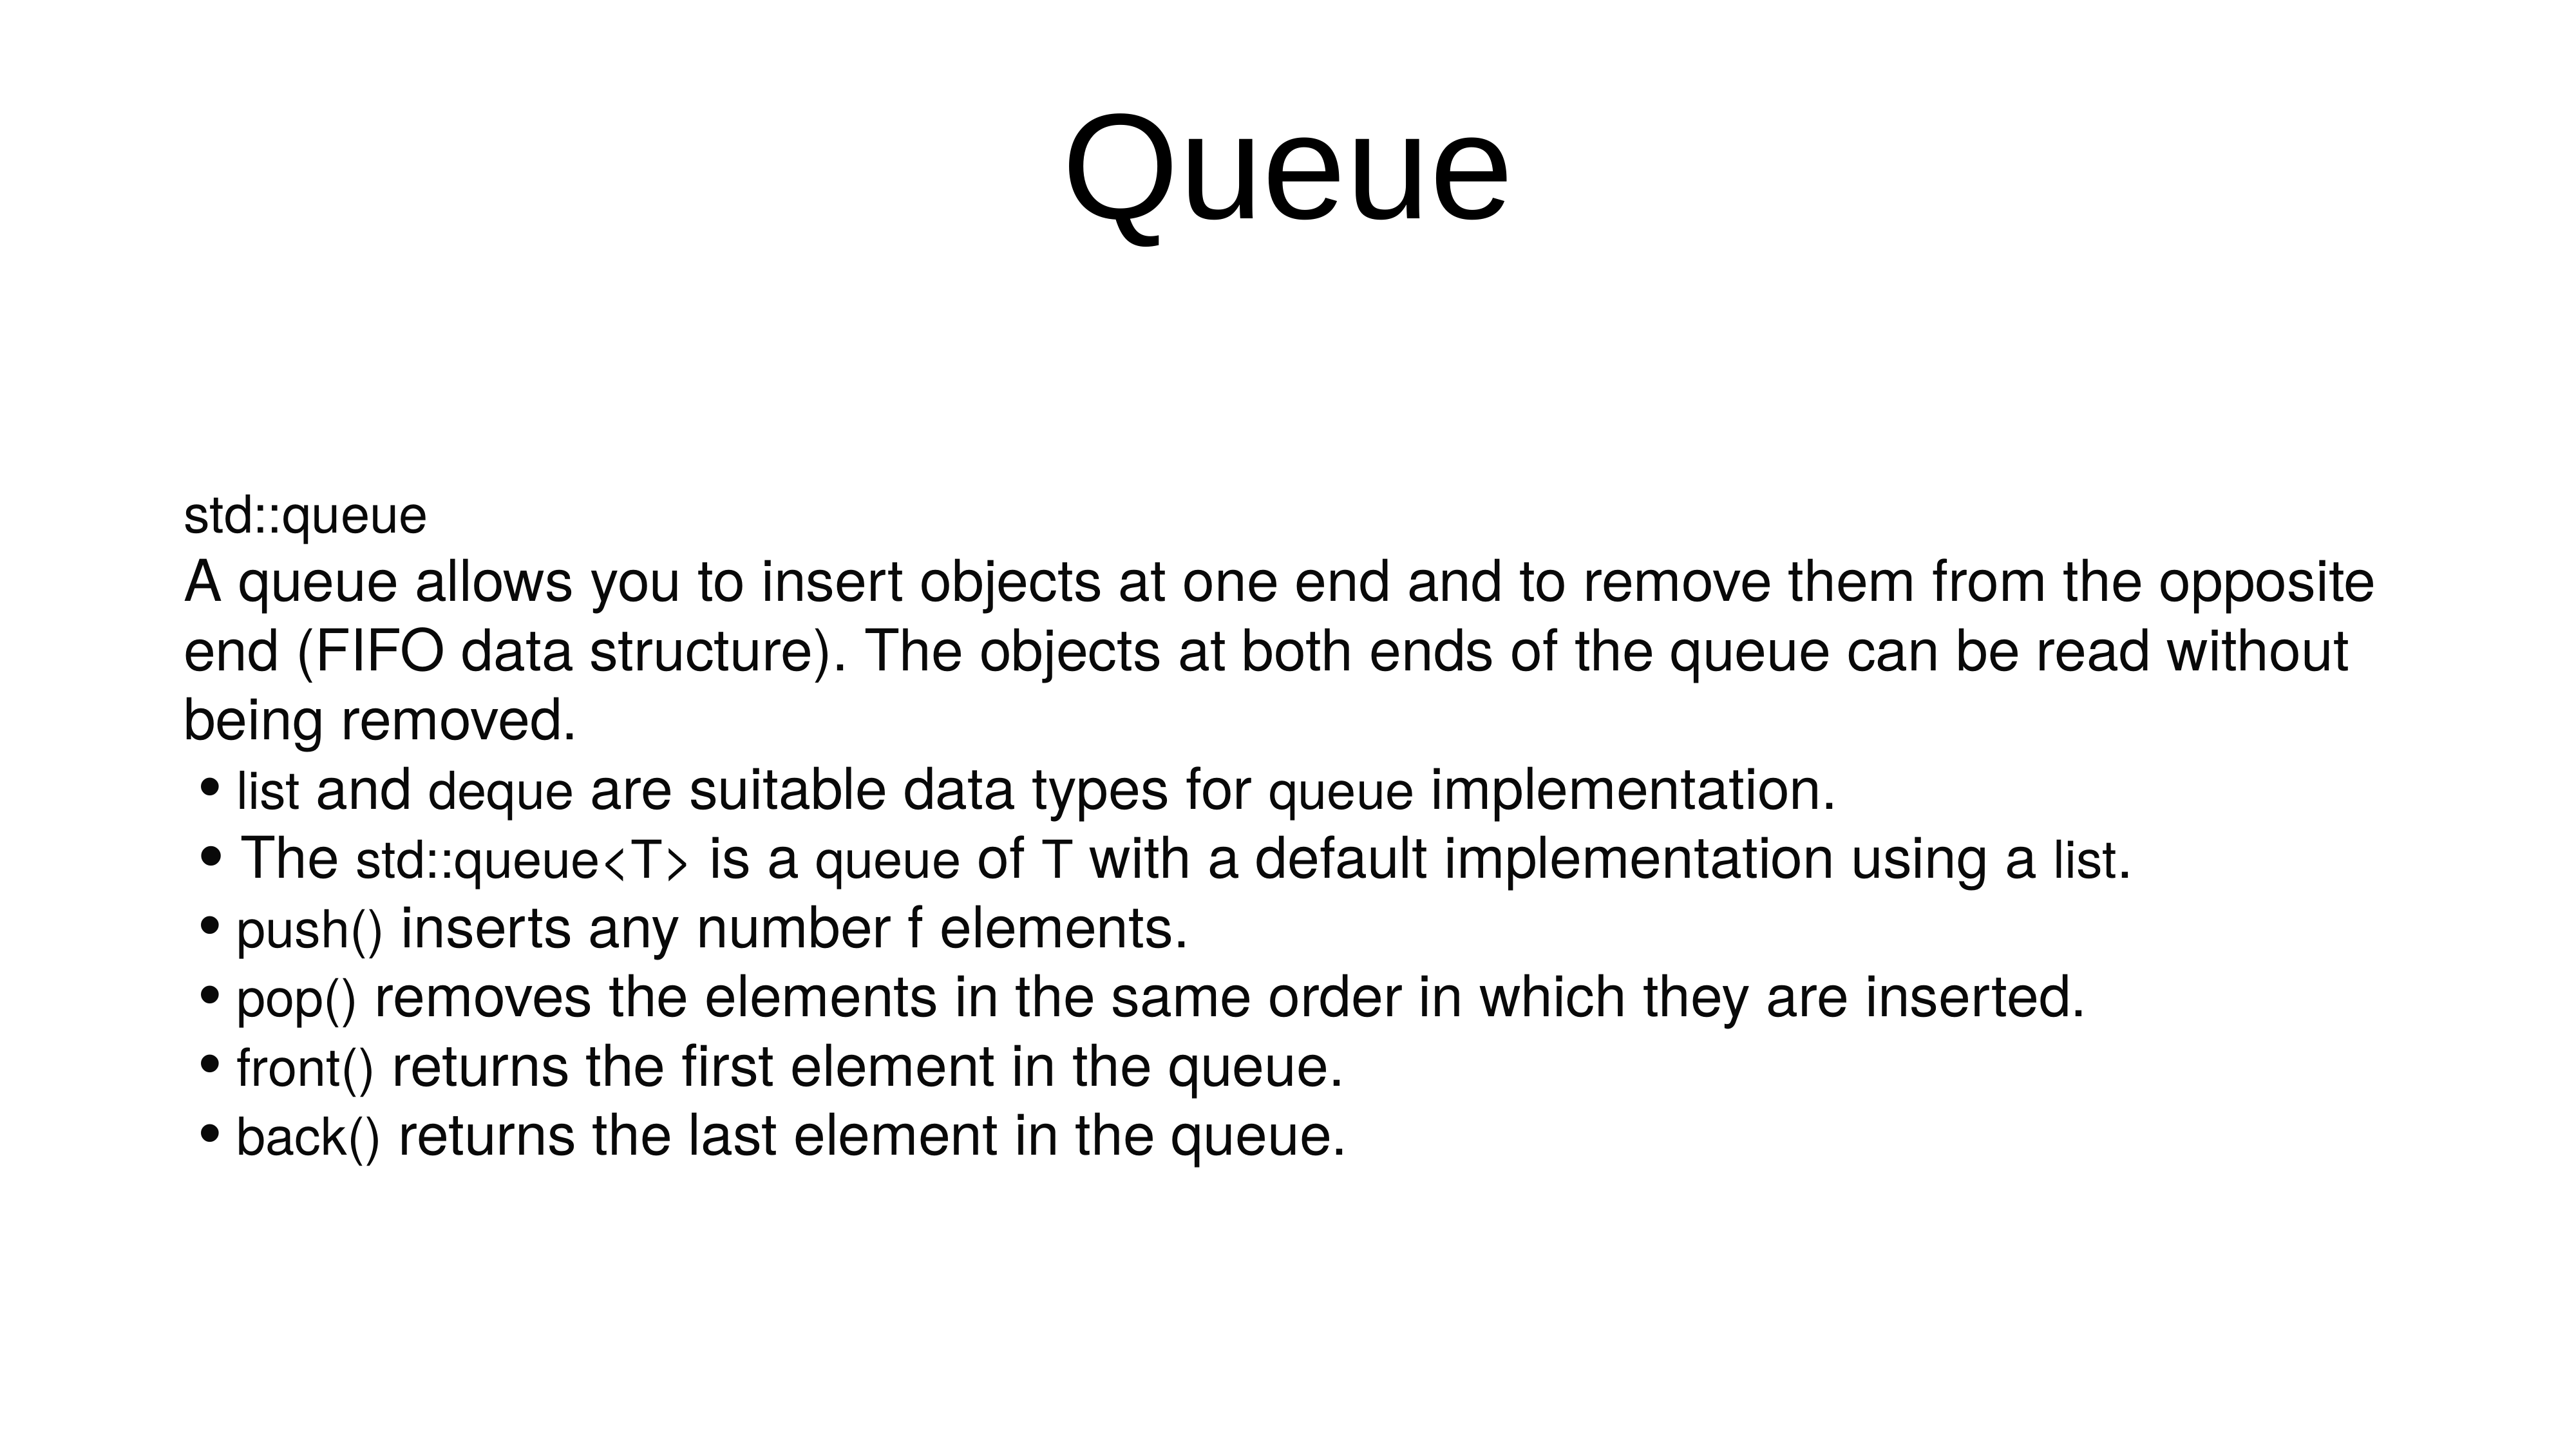

# Queue
std::queue
A queue allows you to insert objects at one end and to remove them from the opposite end (FIFO data structure). The objects at both ends of the queue can be read without being removed.
list and deque are suitable data types for queue implementation.
The std::queue<T> is a queue of T with a default implementation using a list.
push() inserts any number f elements.
pop() removes the elements in the same order in which they are inserted.
front() returns the first element in the queue.
back() returns the last element in the queue.